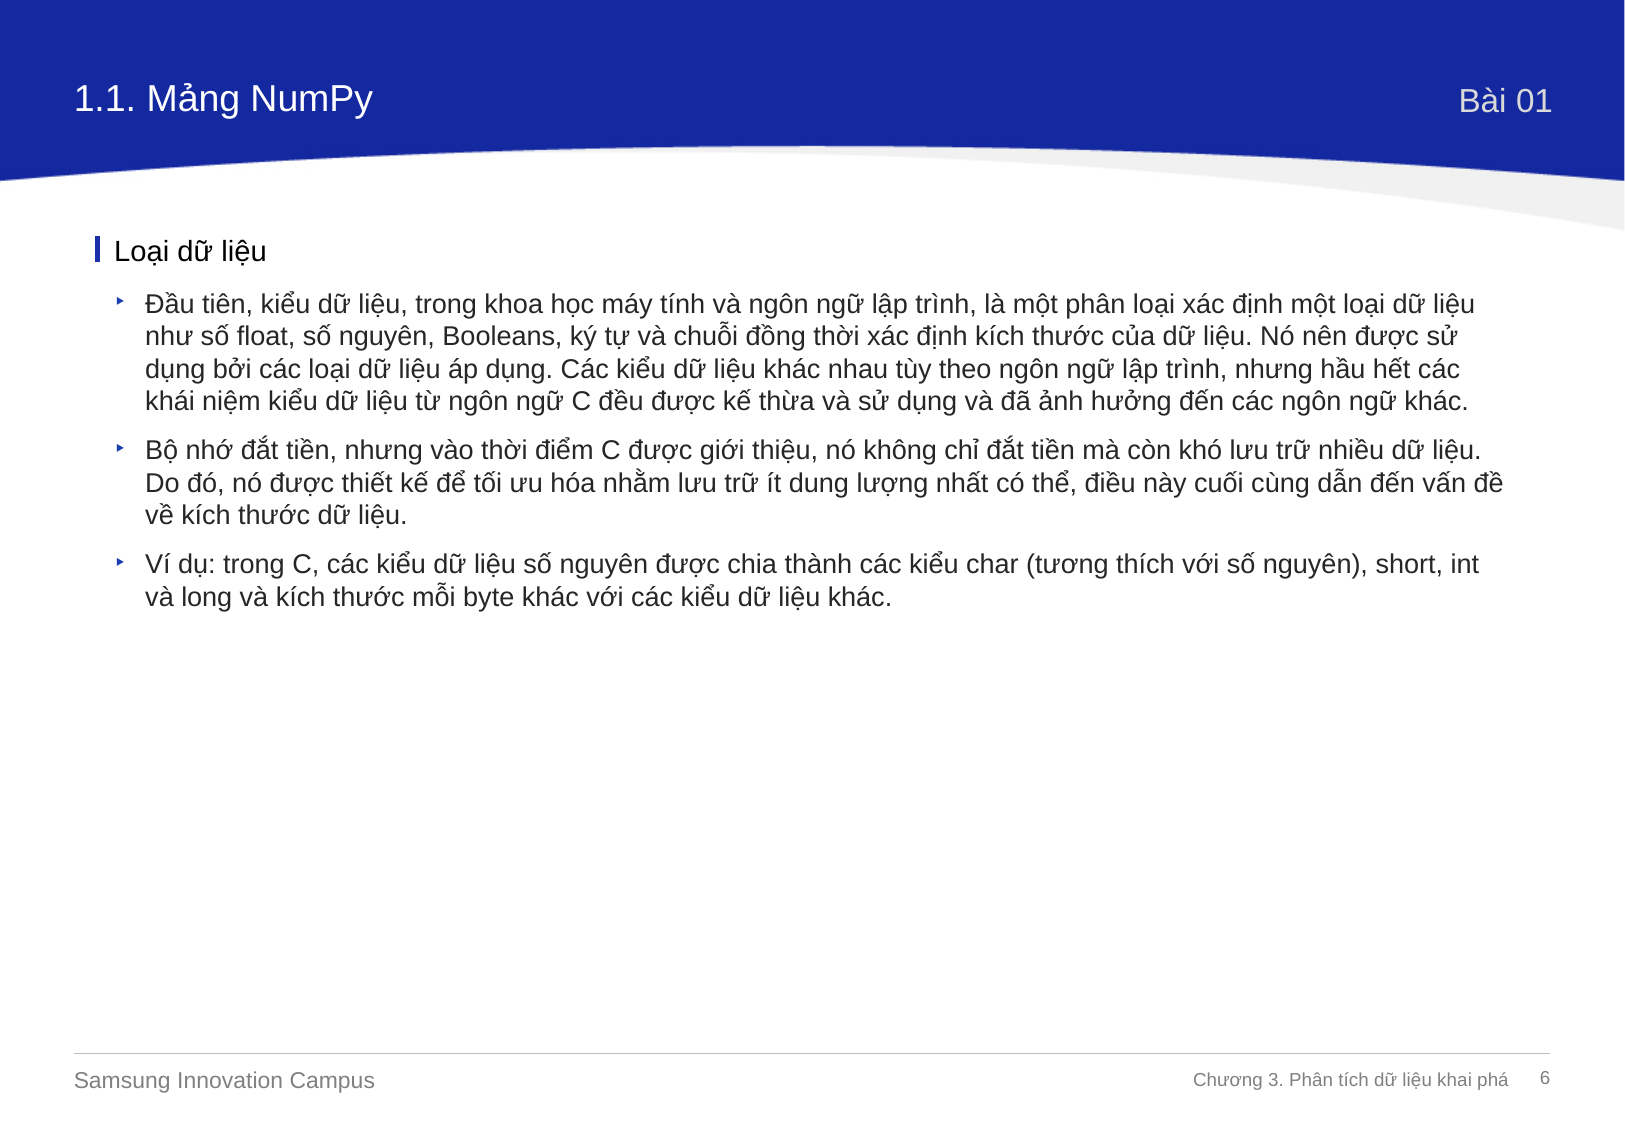

1.1. Mảng NumPy
Bài 01
Loại dữ liệu
Đầu tiên, kiểu dữ liệu, trong khoa học máy tính và ngôn ngữ lập trình, là một phân loại xác định một loại dữ liệu như số float, số nguyên, Booleans, ký tự và chuỗi đồng thời xác định kích thước của dữ liệu. Nó nên được sử dụng bởi các loại dữ liệu áp dụng. Các kiểu dữ liệu khác nhau tùy theo ngôn ngữ lập trình, nhưng hầu hết các khái niệm kiểu dữ liệu từ ngôn ngữ C đều được kế thừa và sử dụng và đã ảnh hưởng đến các ngôn ngữ khác.
Bộ nhớ đắt tiền, nhưng vào thời điểm C được giới thiệu, nó không chỉ đắt tiền mà còn khó lưu trữ nhiều dữ liệu. Do đó, nó được thiết kế để tối ưu hóa nhằm lưu trữ ít dung lượng nhất có thể, điều này cuối cùng dẫn đến vấn đề về kích thước dữ liệu.
Ví dụ: trong C, các kiểu dữ liệu số nguyên được chia thành các kiểu char (tương thích với số nguyên), short, int và long và kích thước mỗi byte khác với các kiểu dữ liệu khác.